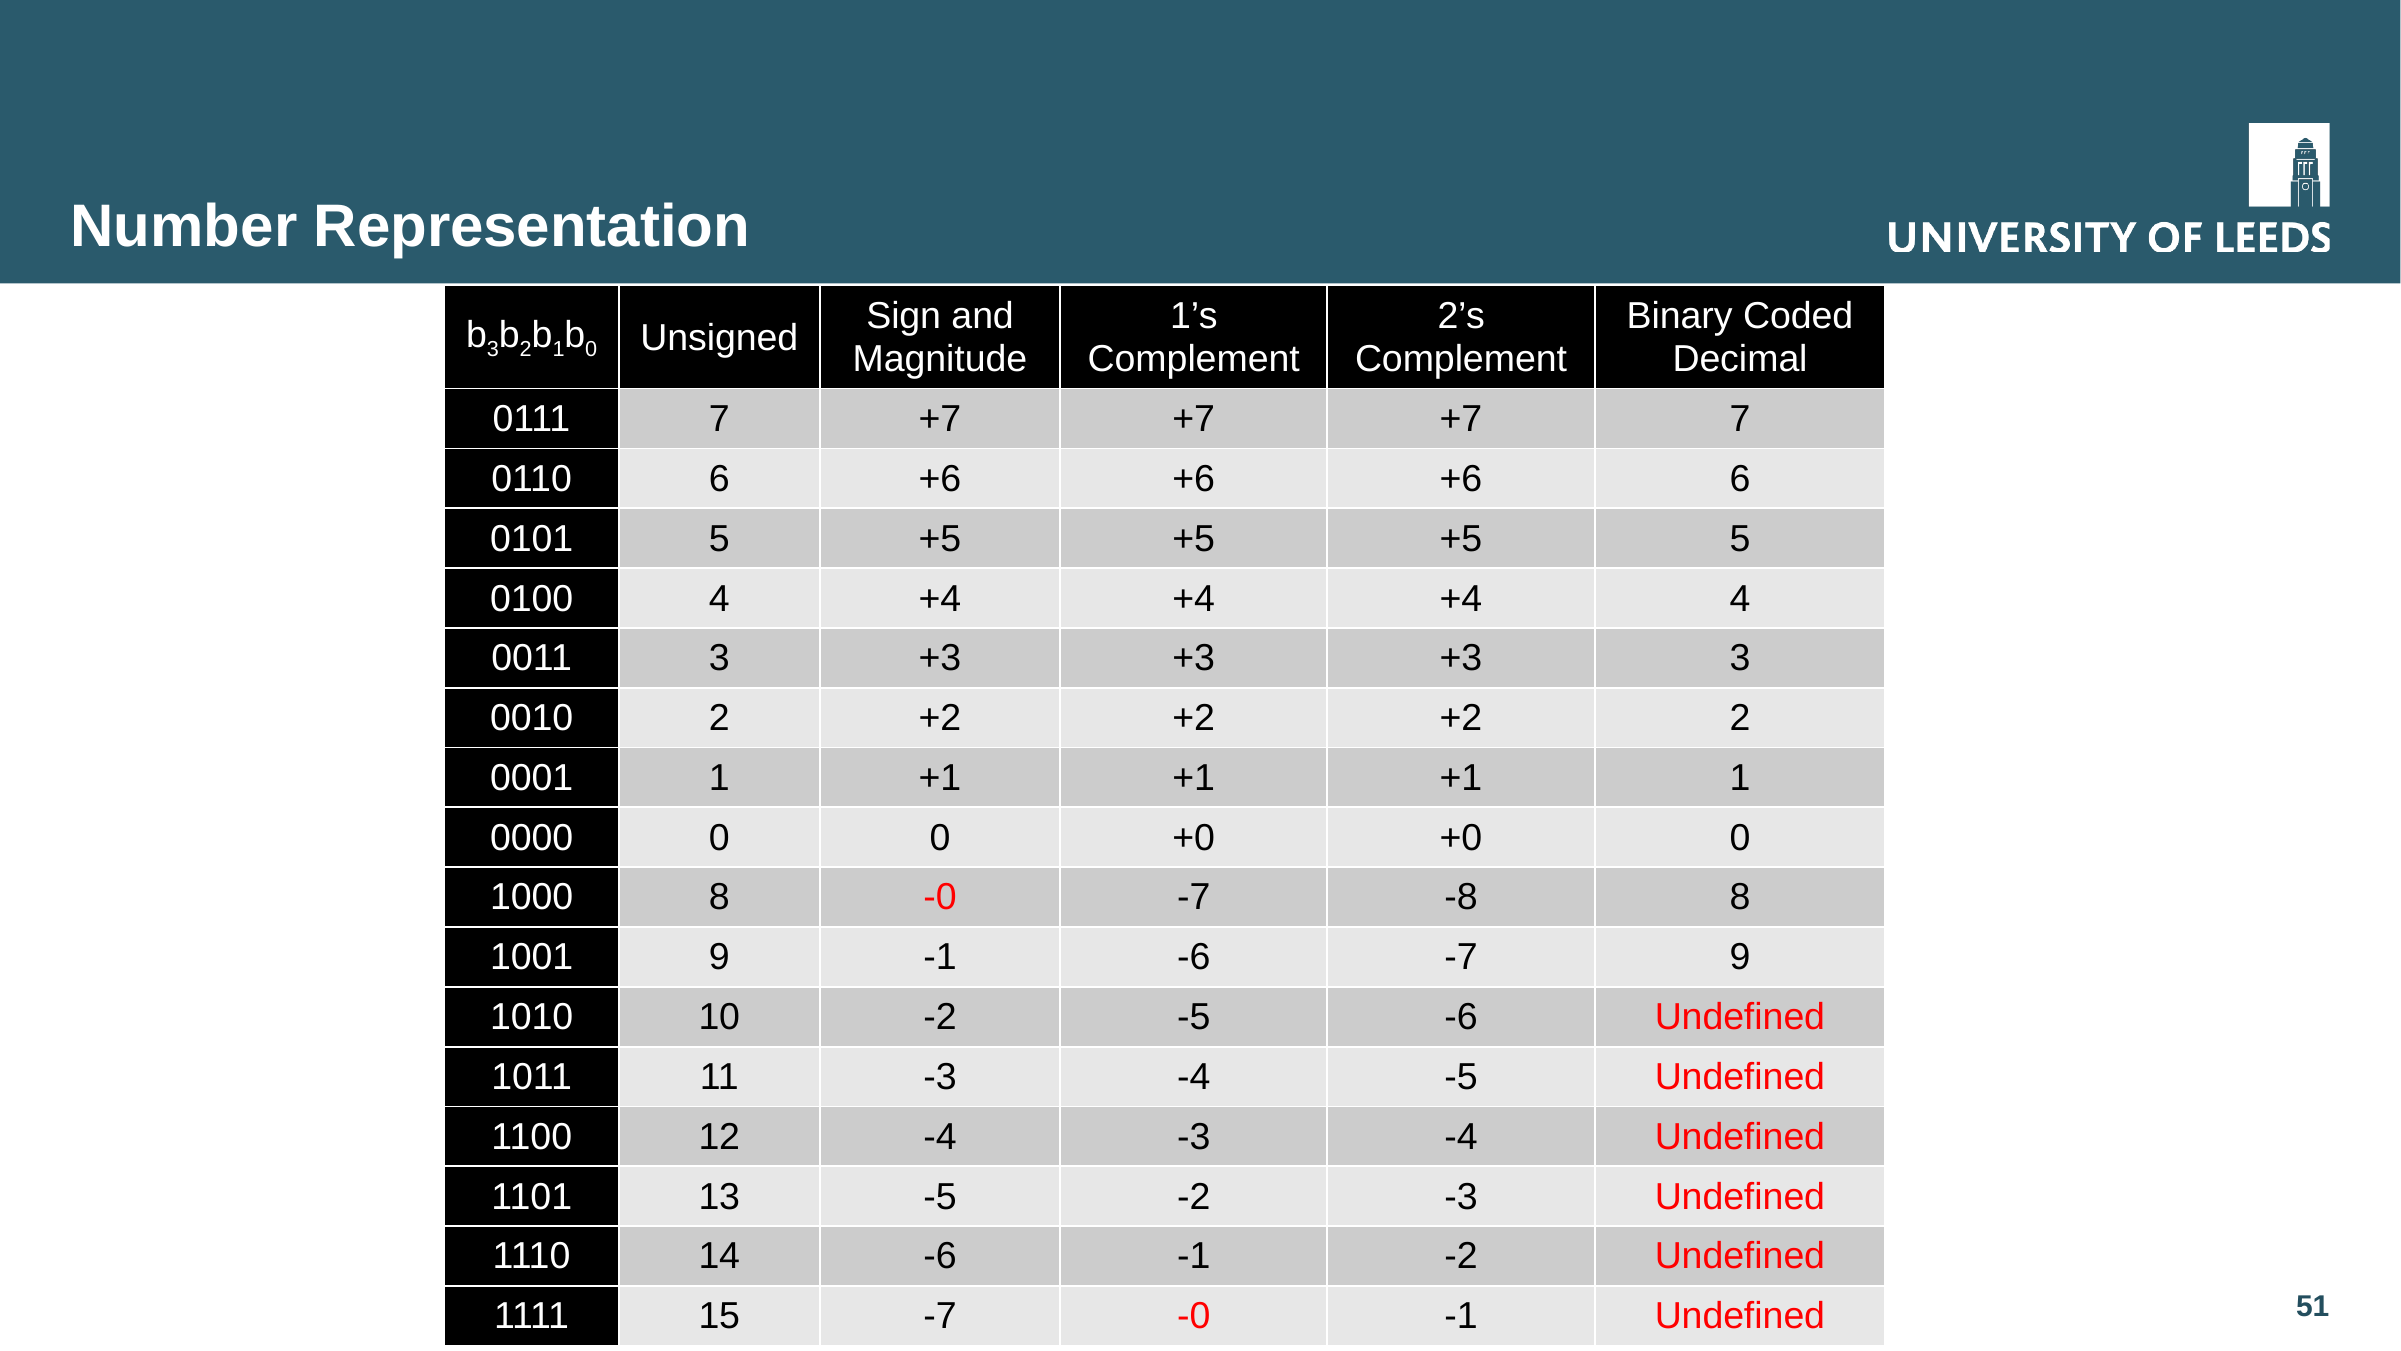

# Number Representation
| b3b2b1b0 | Unsigned | Sign and Magnitude | 1’s Complement | 2’s Complement | Binary Coded Decimal |
| --- | --- | --- | --- | --- | --- |
| 0111 | 7 | +7 | +7 | +7 | 7 |
| 0110 | 6 | +6 | +6 | +6 | 6 |
| 0101 | 5 | +5 | +5 | +5 | 5 |
| 0100 | 4 | +4 | +4 | +4 | 4 |
| 0011 | 3 | +3 | +3 | +3 | 3 |
| 0010 | 2 | +2 | +2 | +2 | 2 |
| 0001 | 1 | +1 | +1 | +1 | 1 |
| 0000 | 0 | 0 | +0 | +0 | 0 |
| 1000 | 8 | -0 | -7 | -8 | 8 |
| 1001 | 9 | -1 | -6 | -7 | 9 |
| 1010 | 10 | -2 | -5 | -6 | Undefined |
| 1011 | 11 | -3 | -4 | -5 | Undefined |
| 1100 | 12 | -4 | -3 | -4 | Undefined |
| 1101 | 13 | -5 | -2 | -3 | Undefined |
| 1110 | 14 | -6 | -1 | -2 | Undefined |
| 1111 | 15 | -7 | -0 | -1 | Undefined |